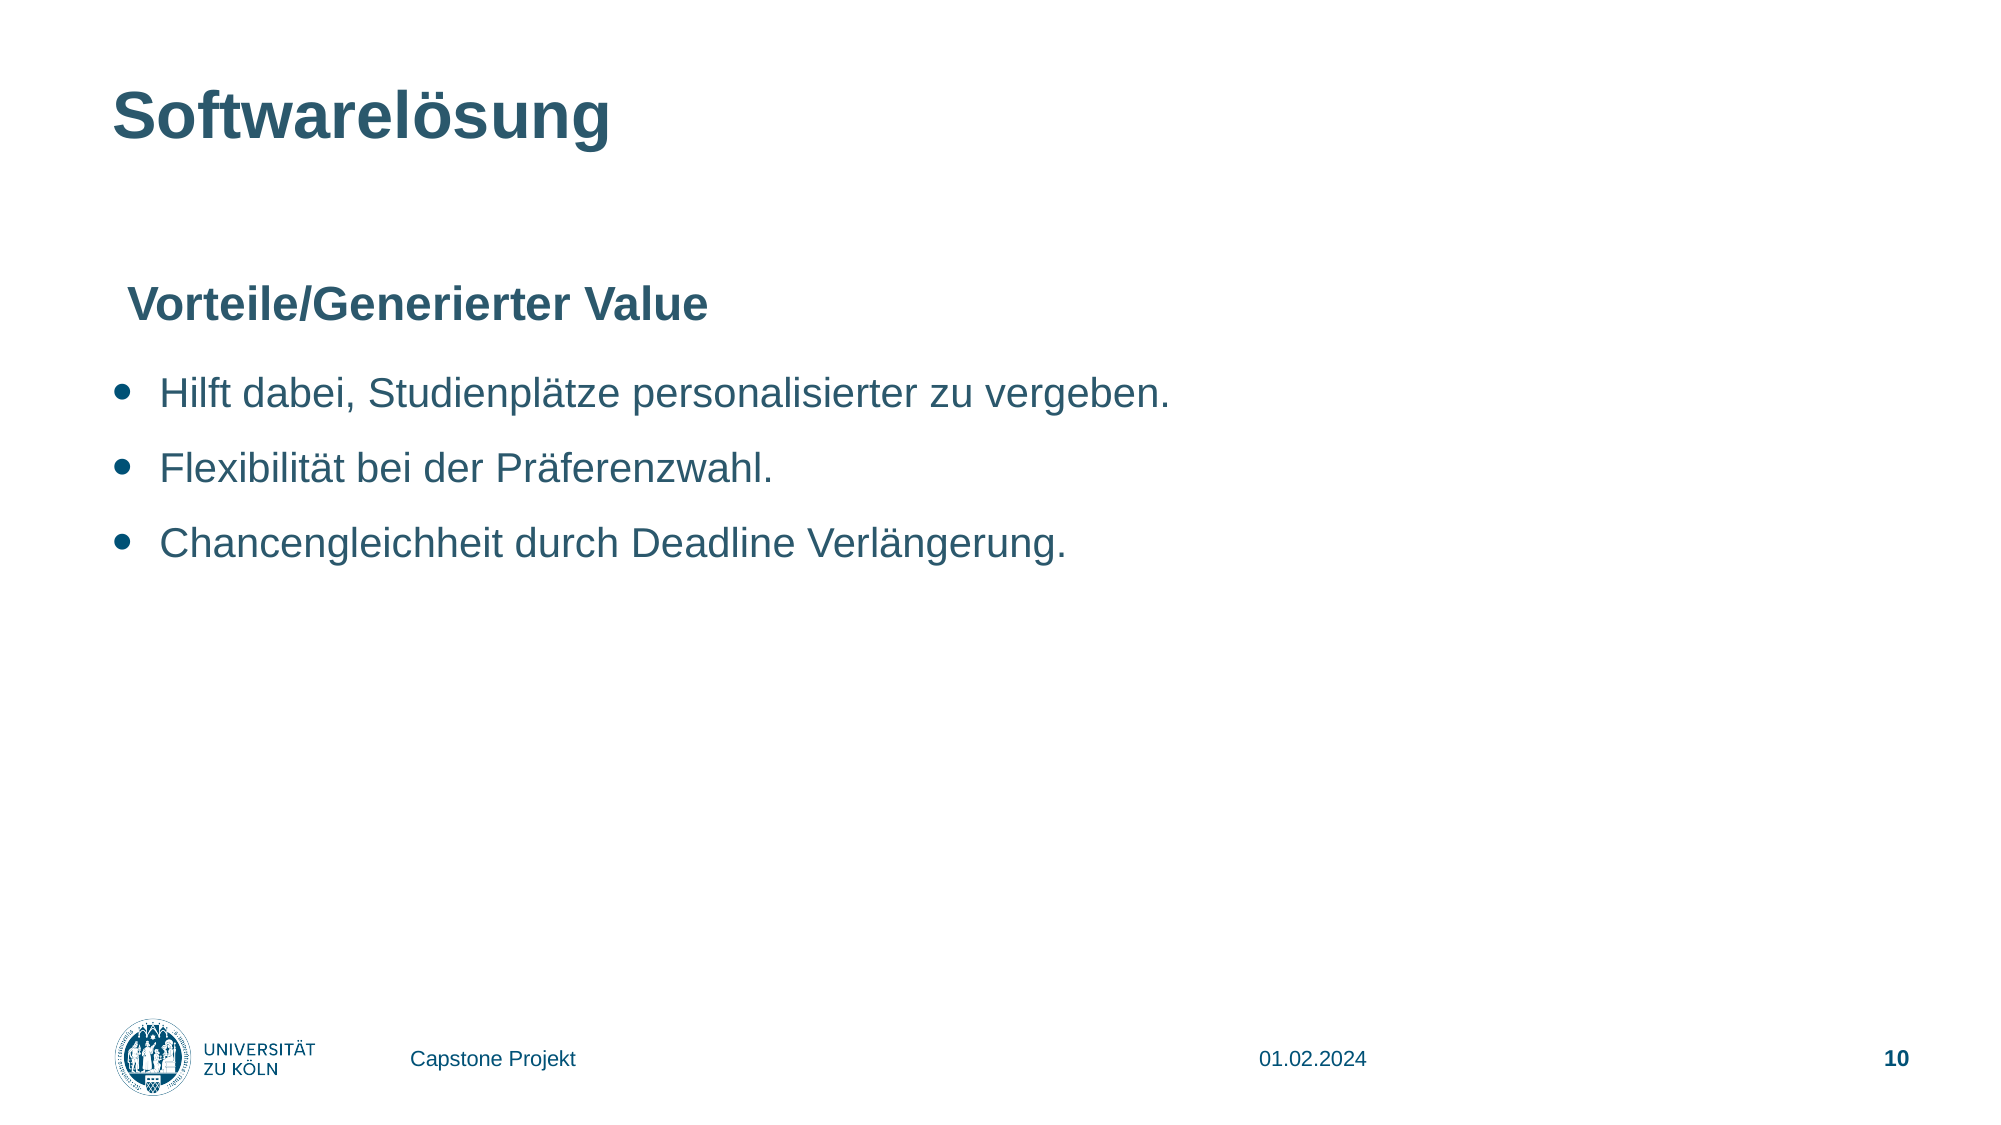

# Softwarelösung
Vorteile/Generierter Value
Hilft dabei, Studienplätze personalisierter zu vergeben.
Flexibilität bei der Präferenzwahl.
Chancengleichheit durch Deadline Verlängerung.
Capstone Projekt
01.02.2024
10